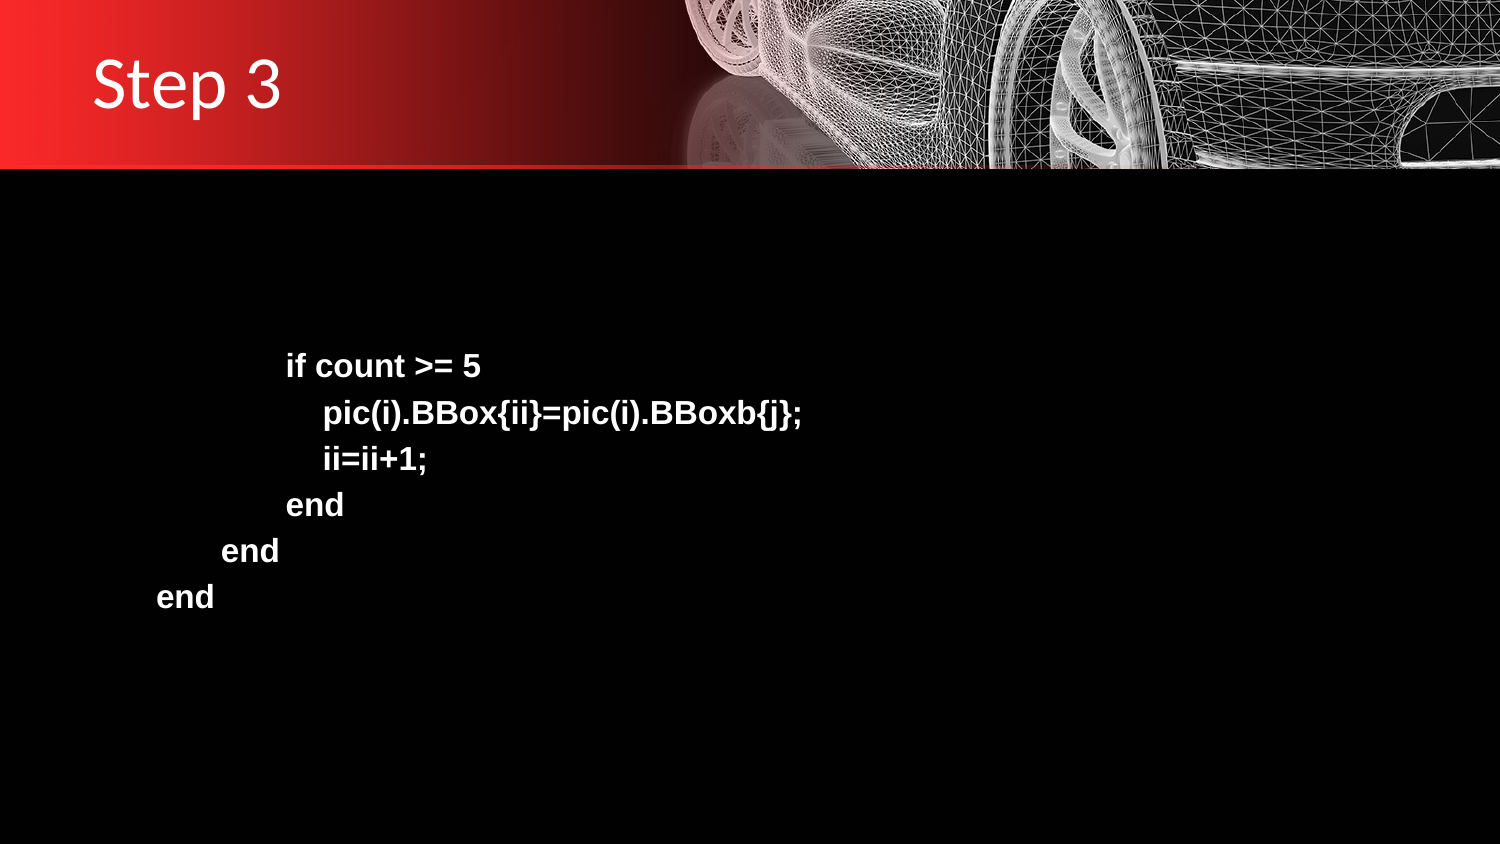

# Step 3

              if count >= 5
                  pic(i).BBox{ii}=pic(i).BBoxb{j};
                  ii=ii+1;
              end
       end
end